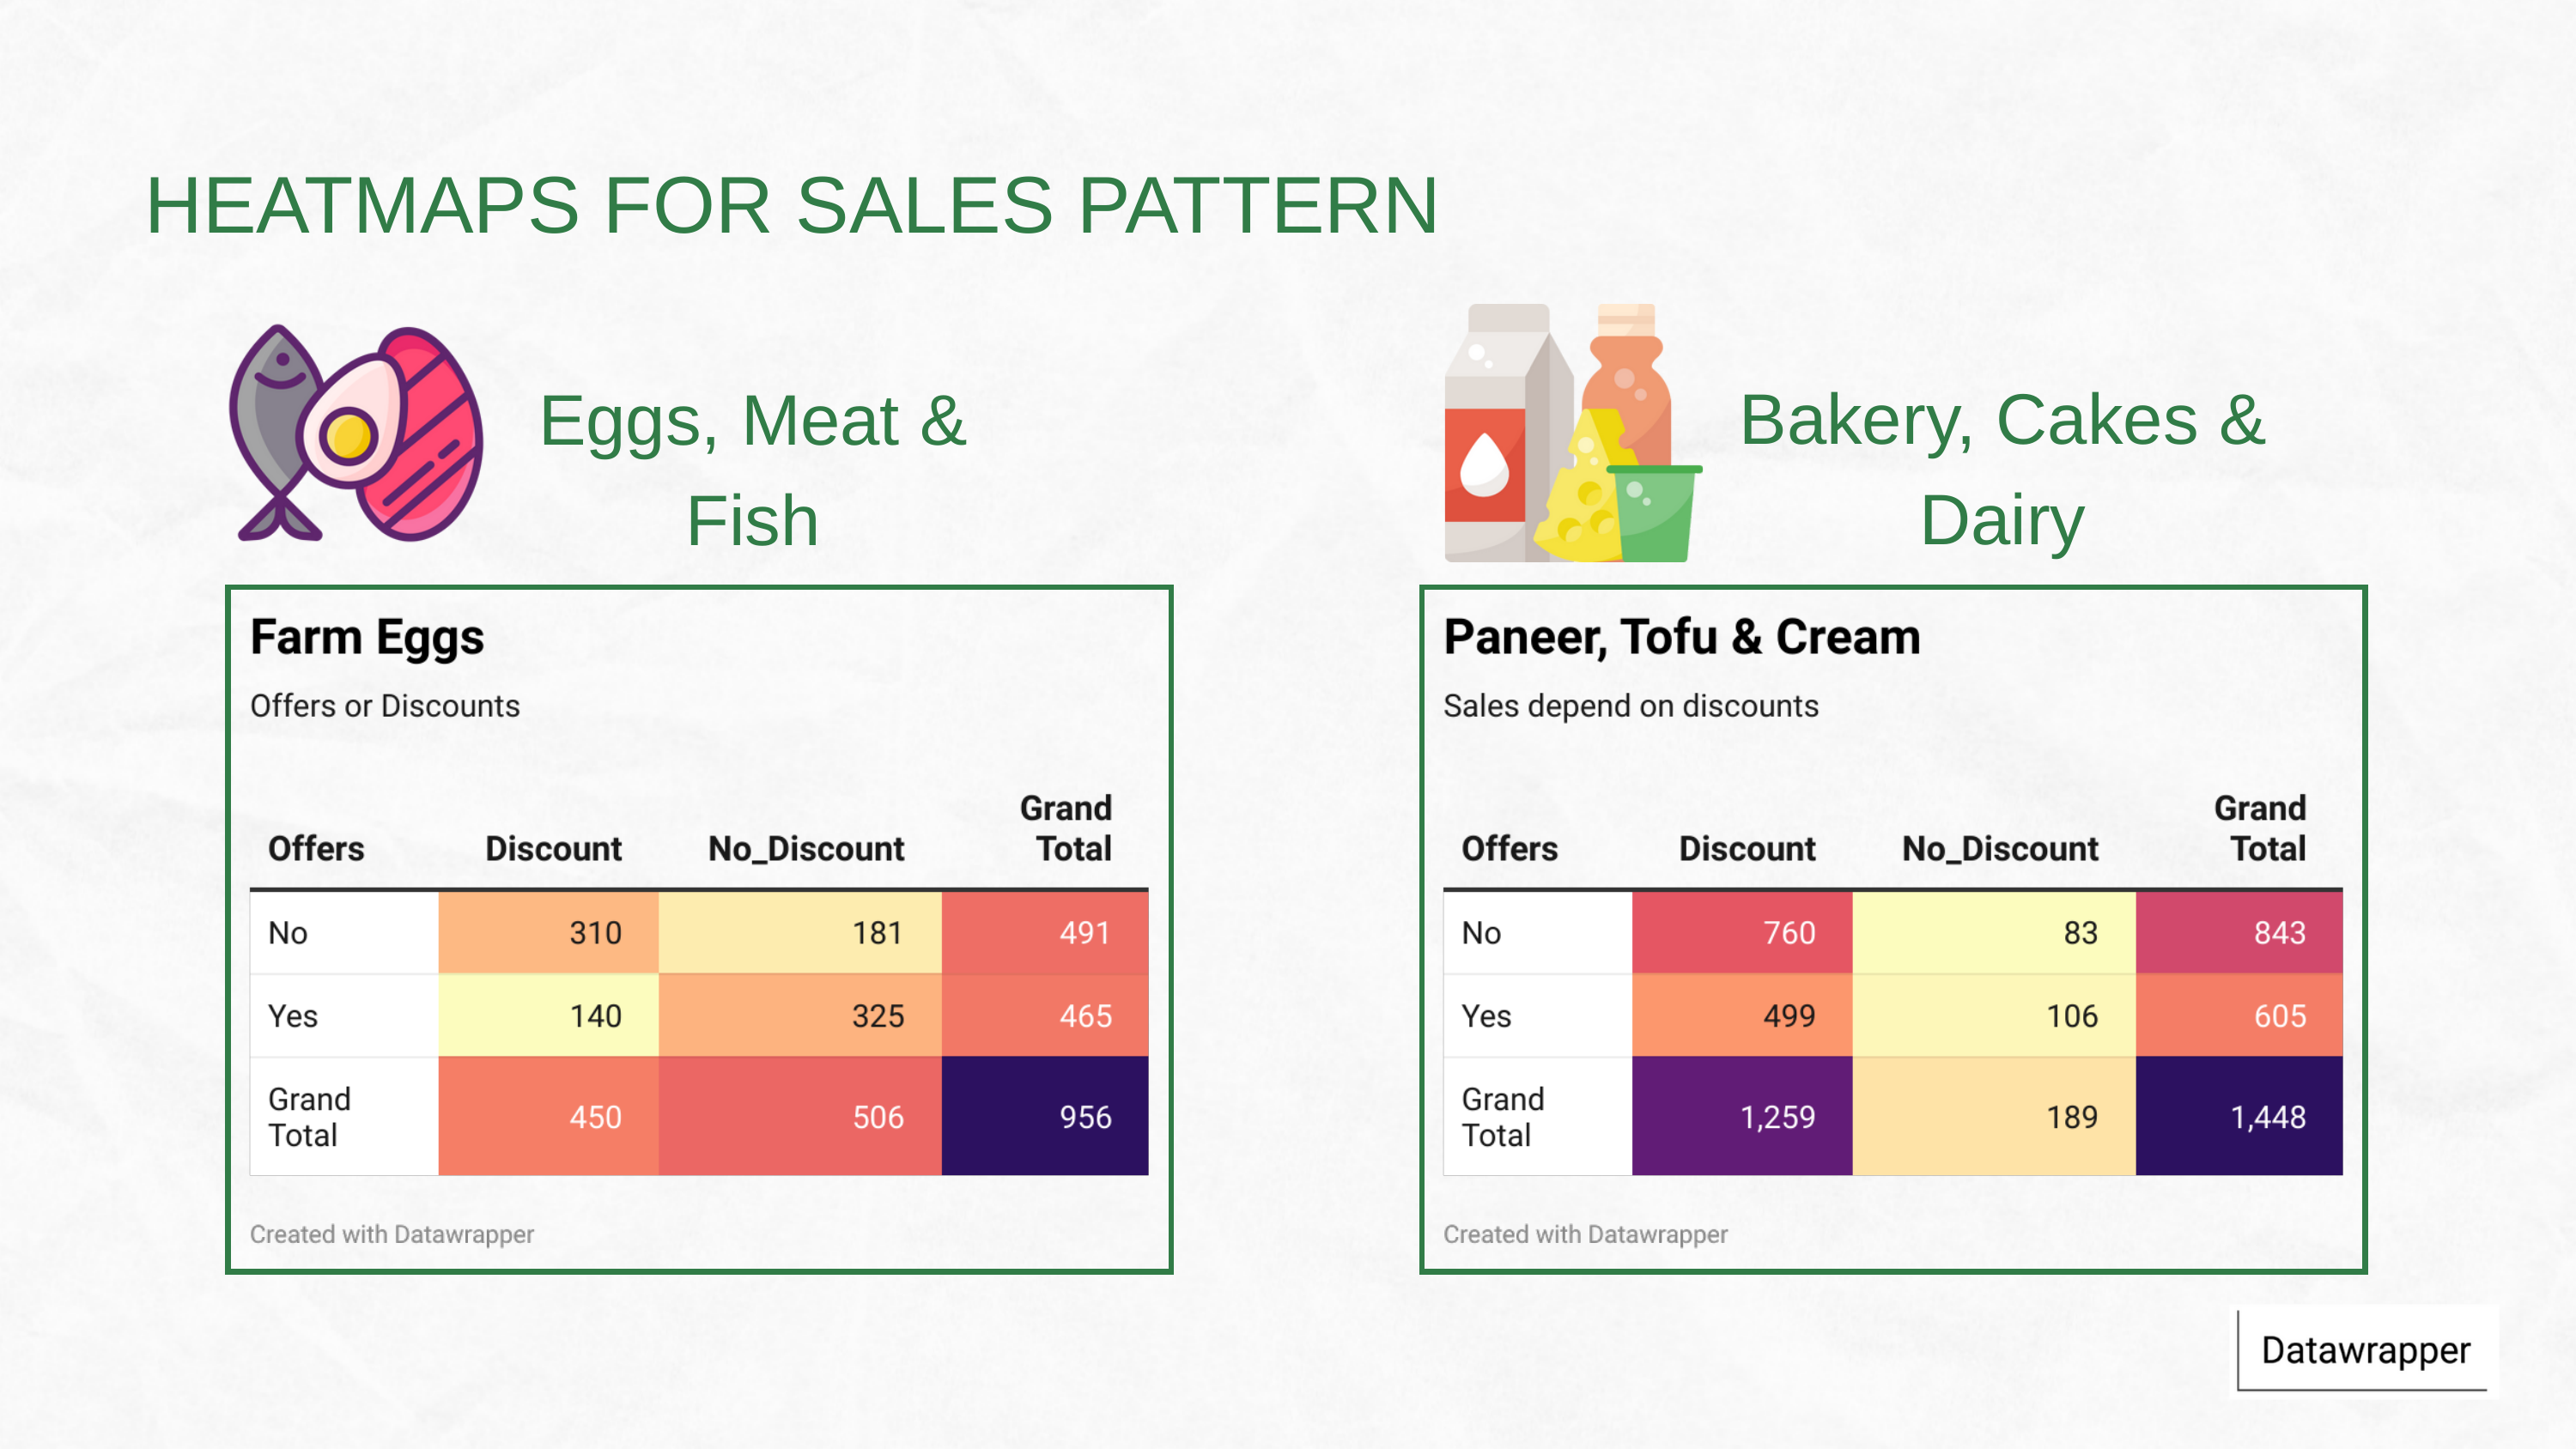

HEATMAPS FOR SALES PATTERN

Bakery, Cakes & Dairy
Eggs, Meat & Fish